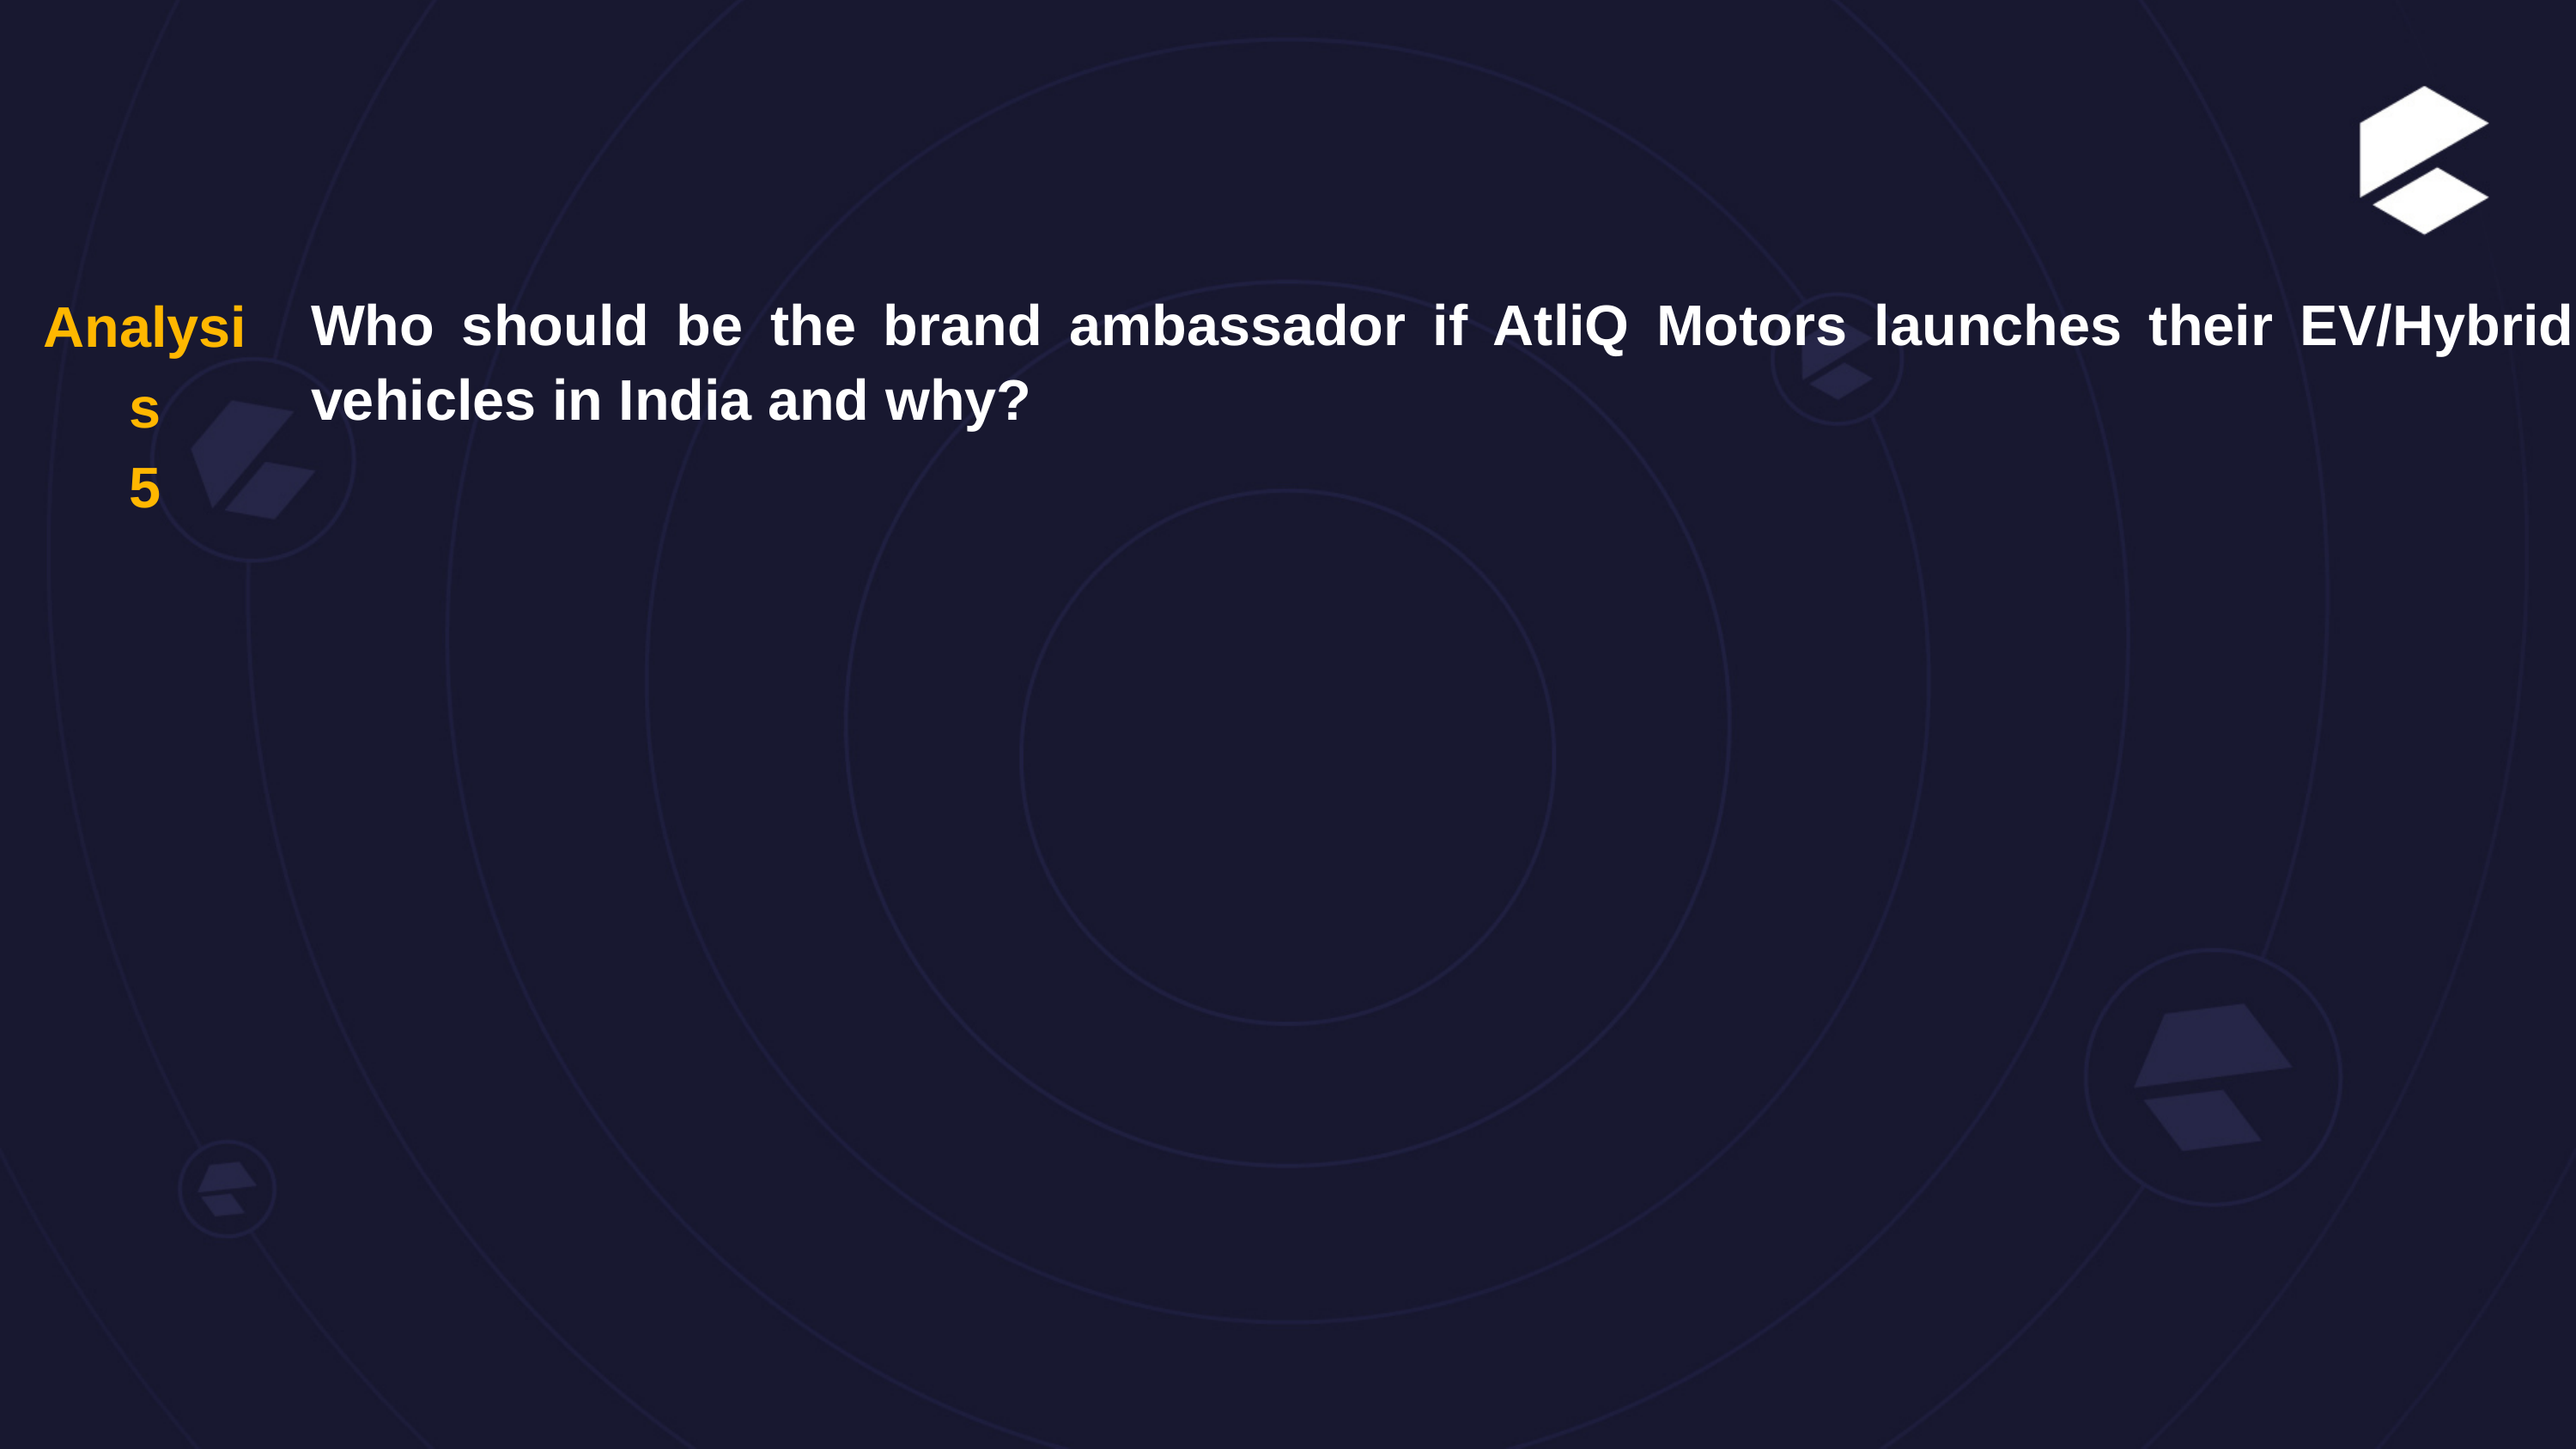

Analysis
5
Who should be the brand ambassador if AtliQ Motors launches their EV/Hybrid vehicles in India and why?